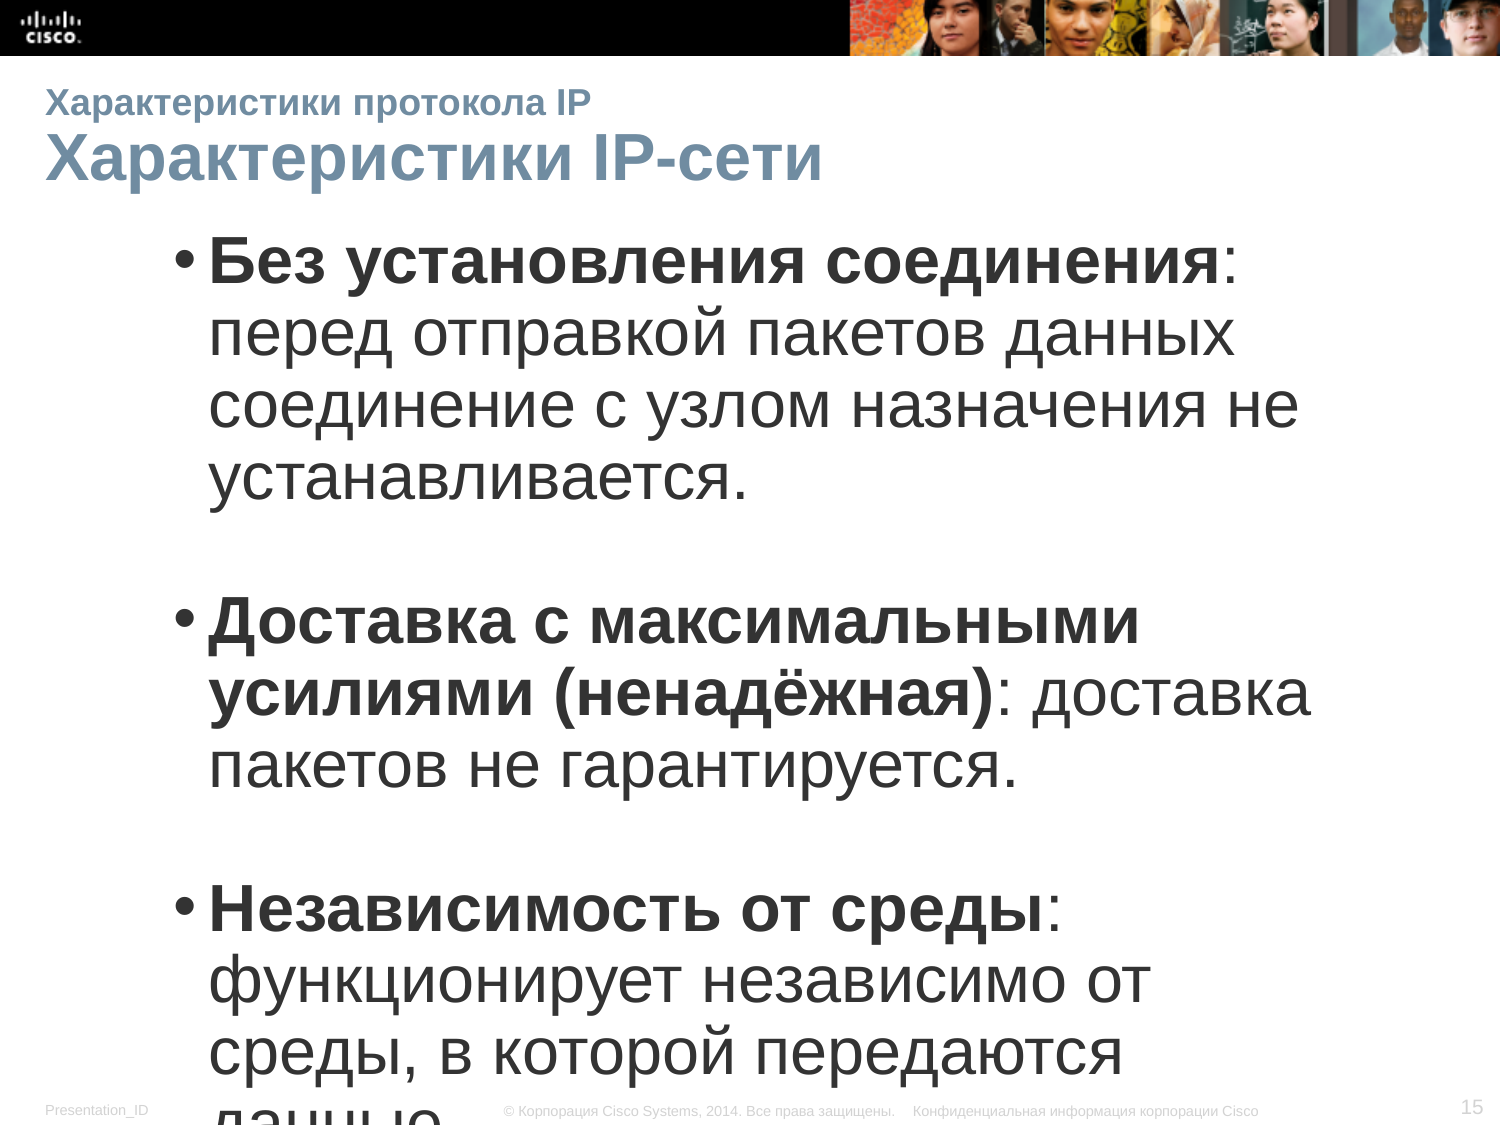

# Характеристики протокола IP Характеристики IP-сети
Без установления соединения: перед отправкой пакетов данных соединение с узлом назначения не устанавливается.

Доставка с максимальными усилиями (ненадёжная): доставка пакетов не гарантируется.

Независимость от среды: функционирует независимо от среды, в которой передаются данные.